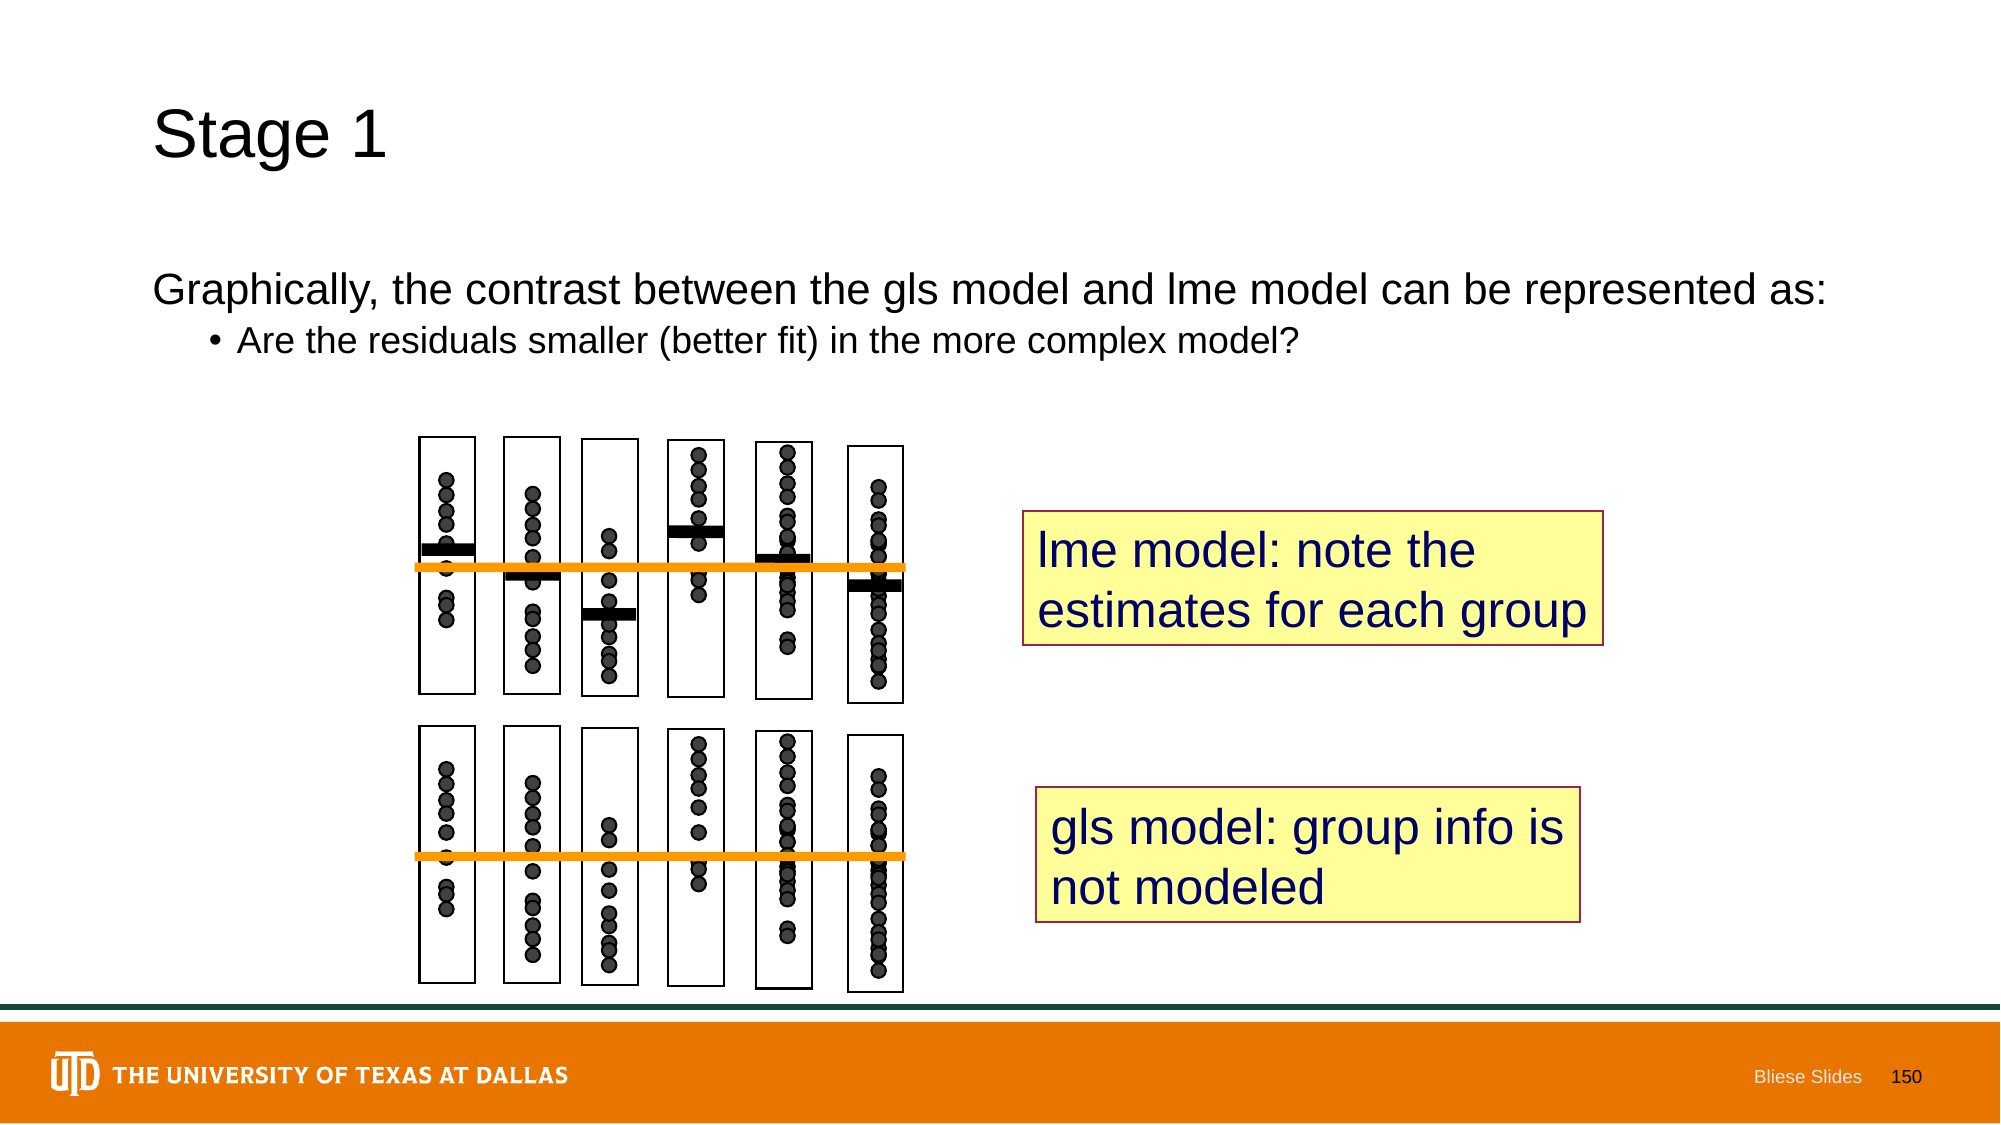

# Stage 1
Graphically, the contrast between the gls model and lme model can be represented as:
Are the residuals smaller (better fit) in the more complex model?

lme model: note the
estimates for each group

gls model: group info is
not modeled

Bliese Slides
150